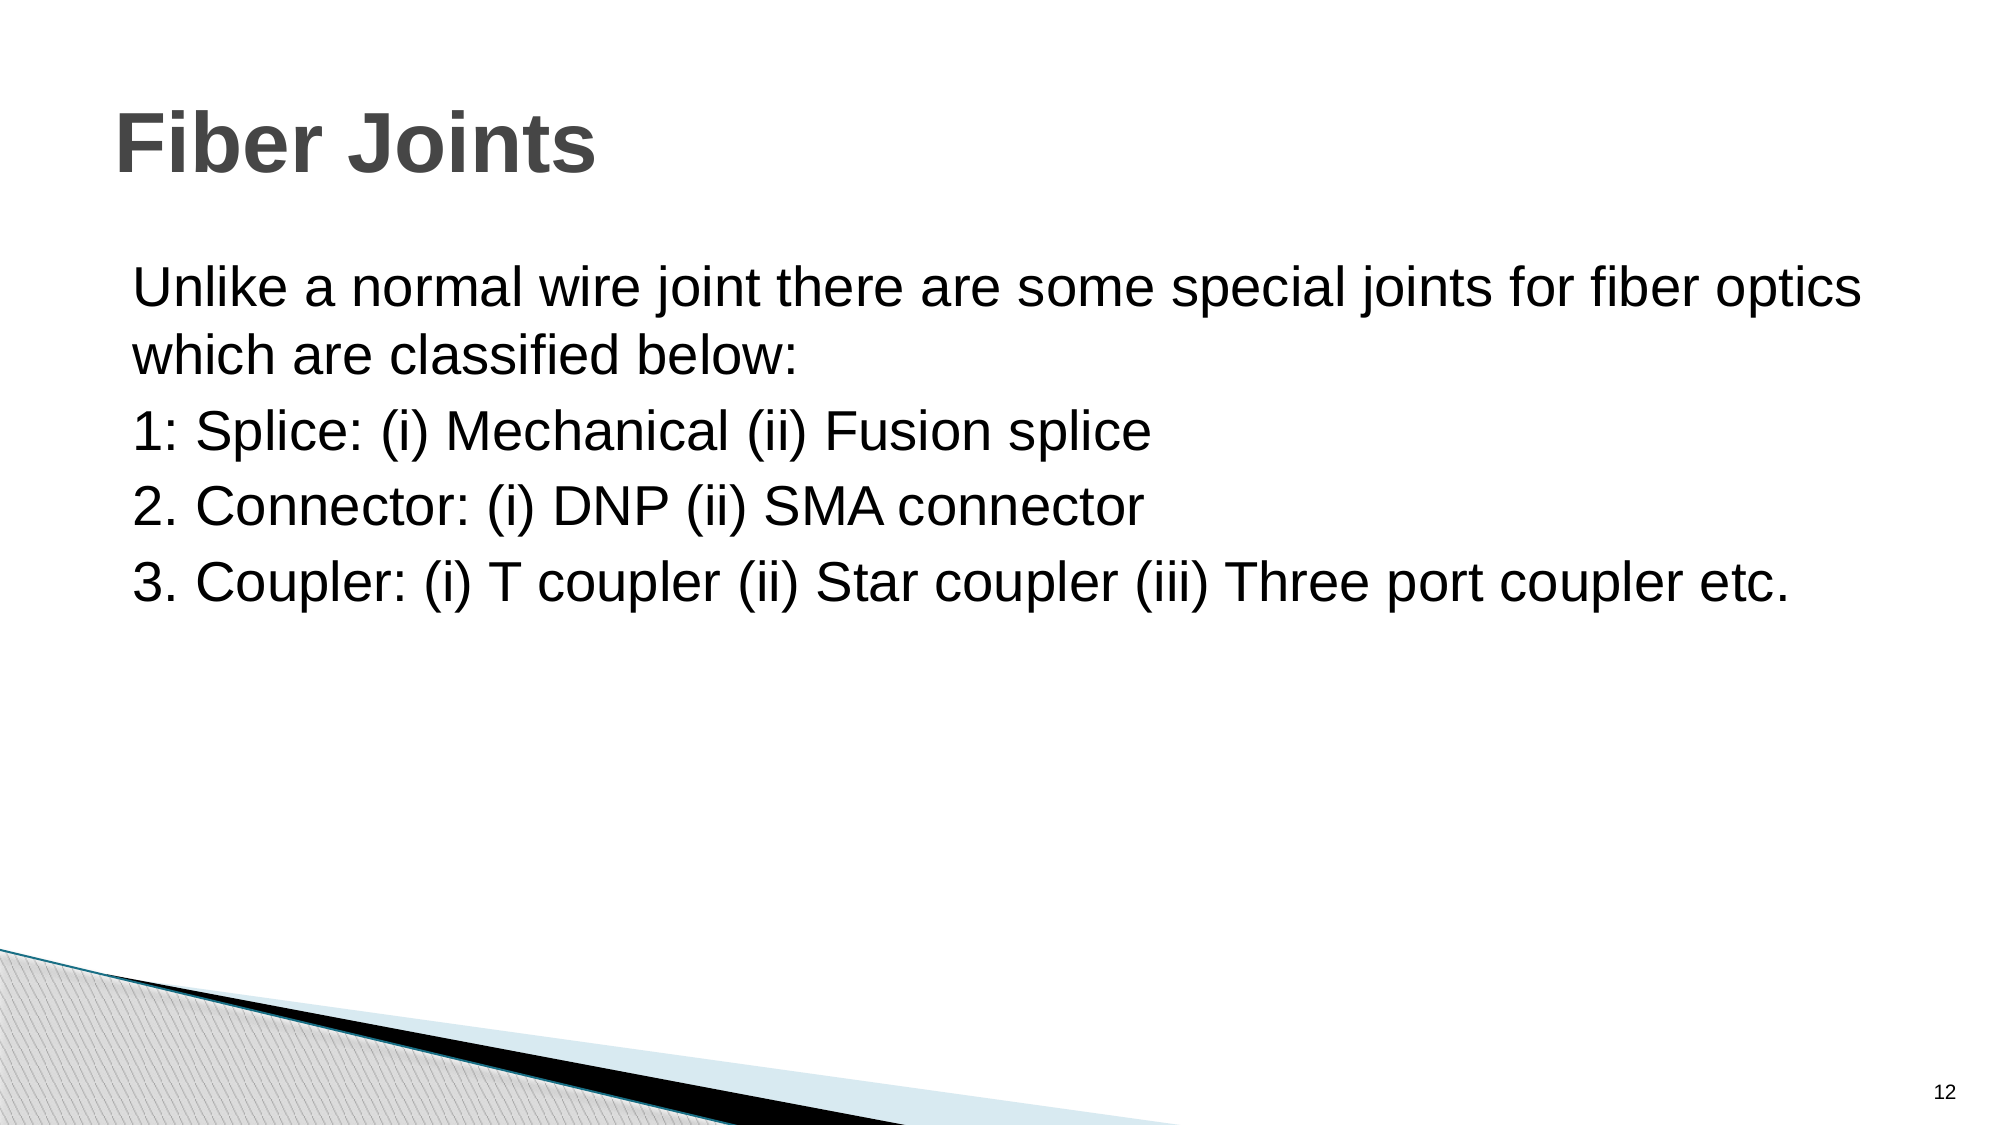

# Fiber Joints
Unlike a normal wire joint there are some special joints for fiber optics which are classified below:
1: Splice: (i) Mechanical (ii) Fusion splice
2. Connector: (i) DNP (ii) SMA connector
3. Coupler: (i) T coupler (ii) Star coupler (iii) Three port coupler etc.

12